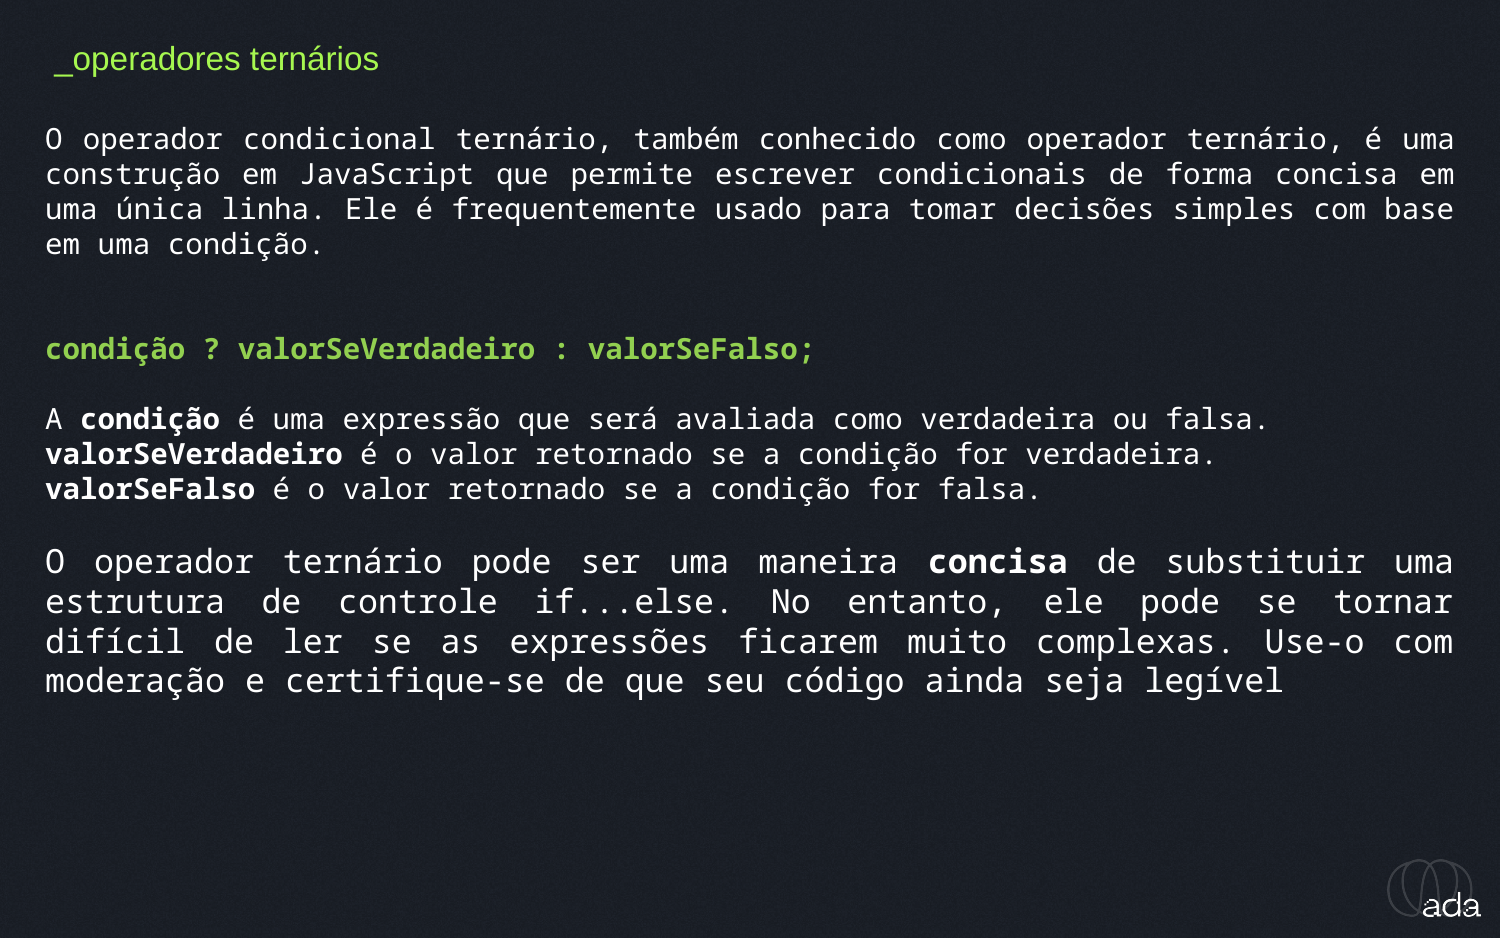

_operadores ternários
O operador condicional ternário, também conhecido como operador ternário, é uma construção em JavaScript que permite escrever condicionais de forma concisa em uma única linha. Ele é frequentemente usado para tomar decisões simples com base em uma condição.

condição ? valorSeVerdadeiro : valorSeFalso;

A condição é uma expressão que será avaliada como verdadeira ou falsa.
valorSeVerdadeiro é o valor retornado se a condição for verdadeira.
valorSeFalso é o valor retornado se a condição for falsa.

O operador ternário pode ser uma maneira concisa de substituir uma estrutura de controle if...else. No entanto, ele pode se tornar difícil de ler se as expressões ficarem muito complexas. Use-o com moderação e certifique-se de que seu código ainda seja legível